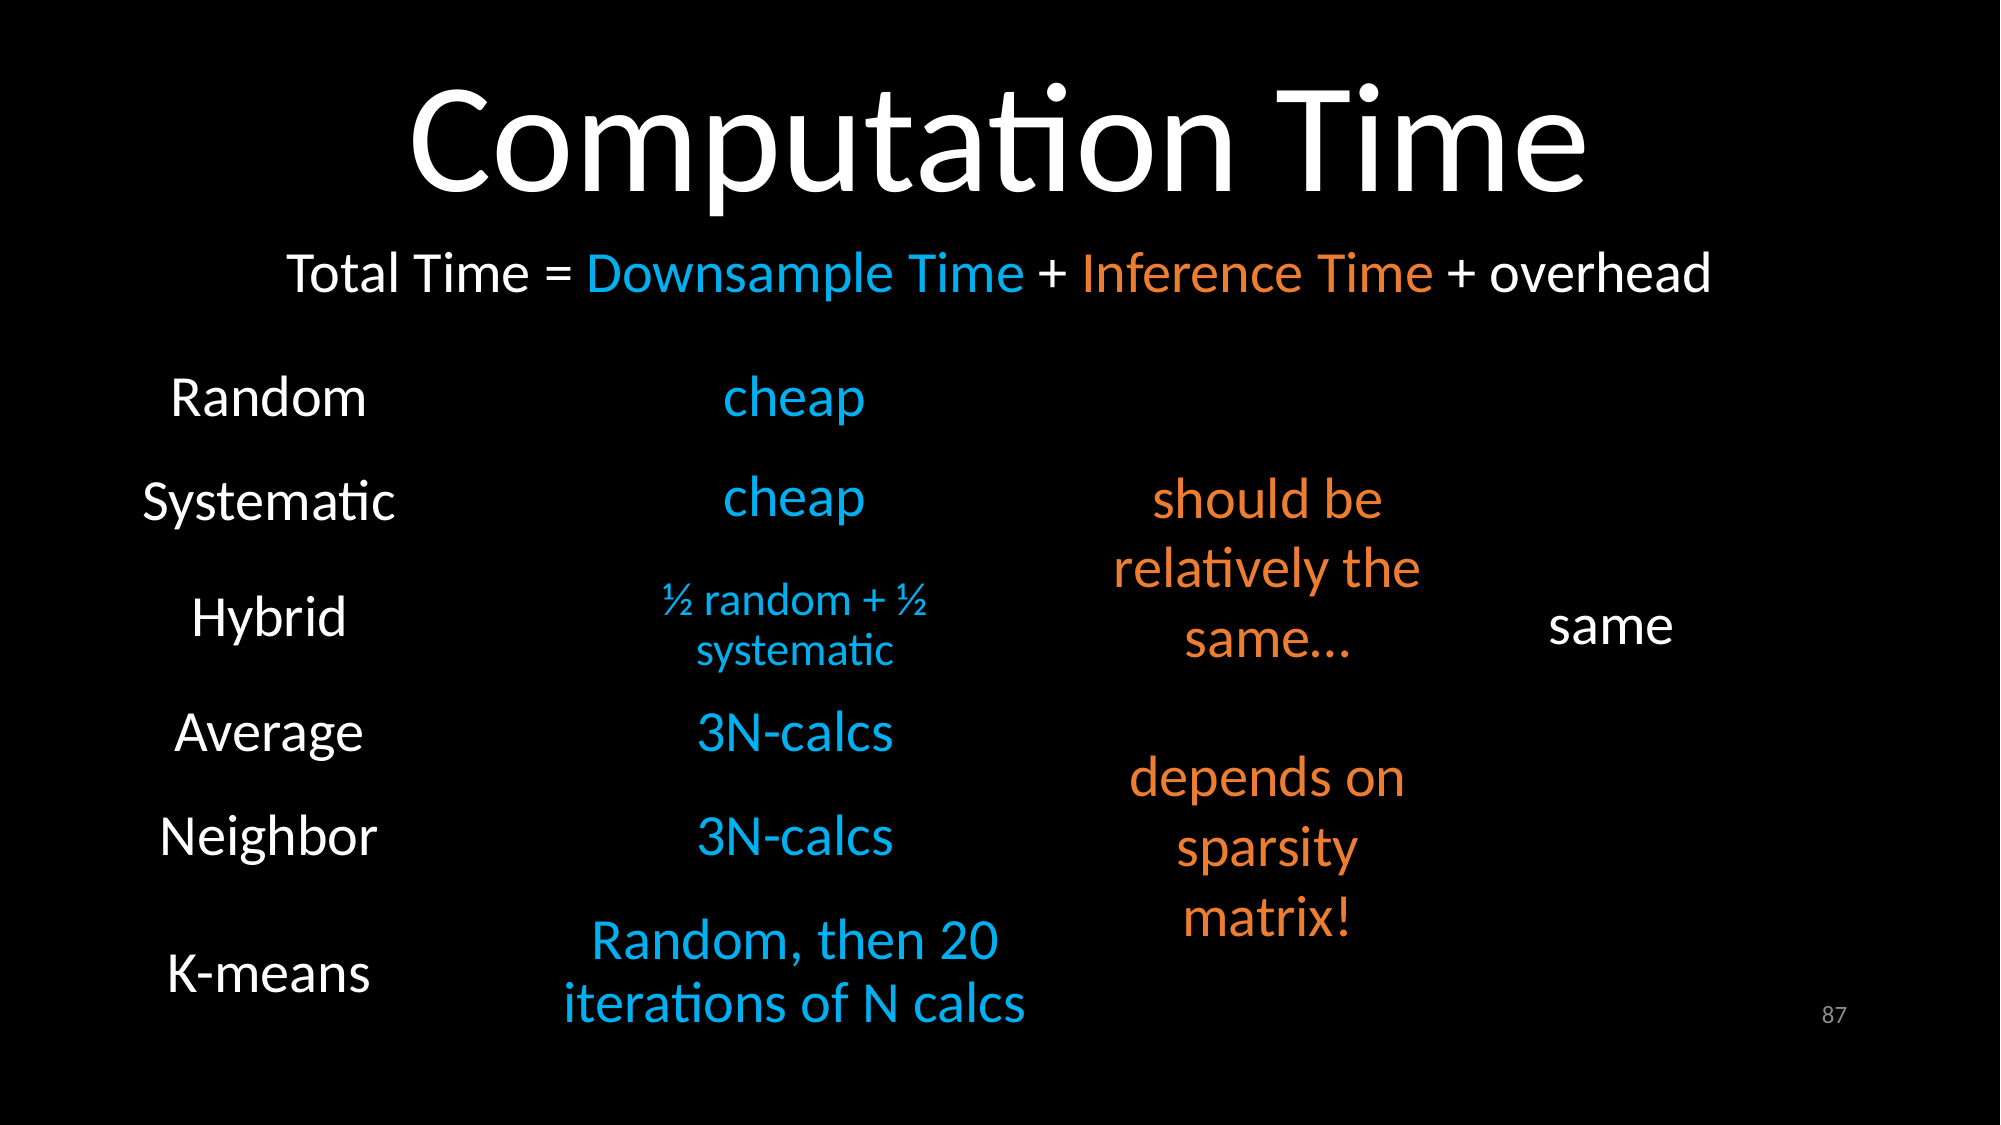

# Computation Time
Total Time = Downsample Time + Inference Time + overhead
cheap
Random
should be relatively the same…
cheap
Systematic
½ random + ½ systematic
Hybrid
same
Average
3N-calcs
depends on sparsity matrix!
Neighbor
3N-calcs
Random, then 20 iterations of N calcs
K-means
87